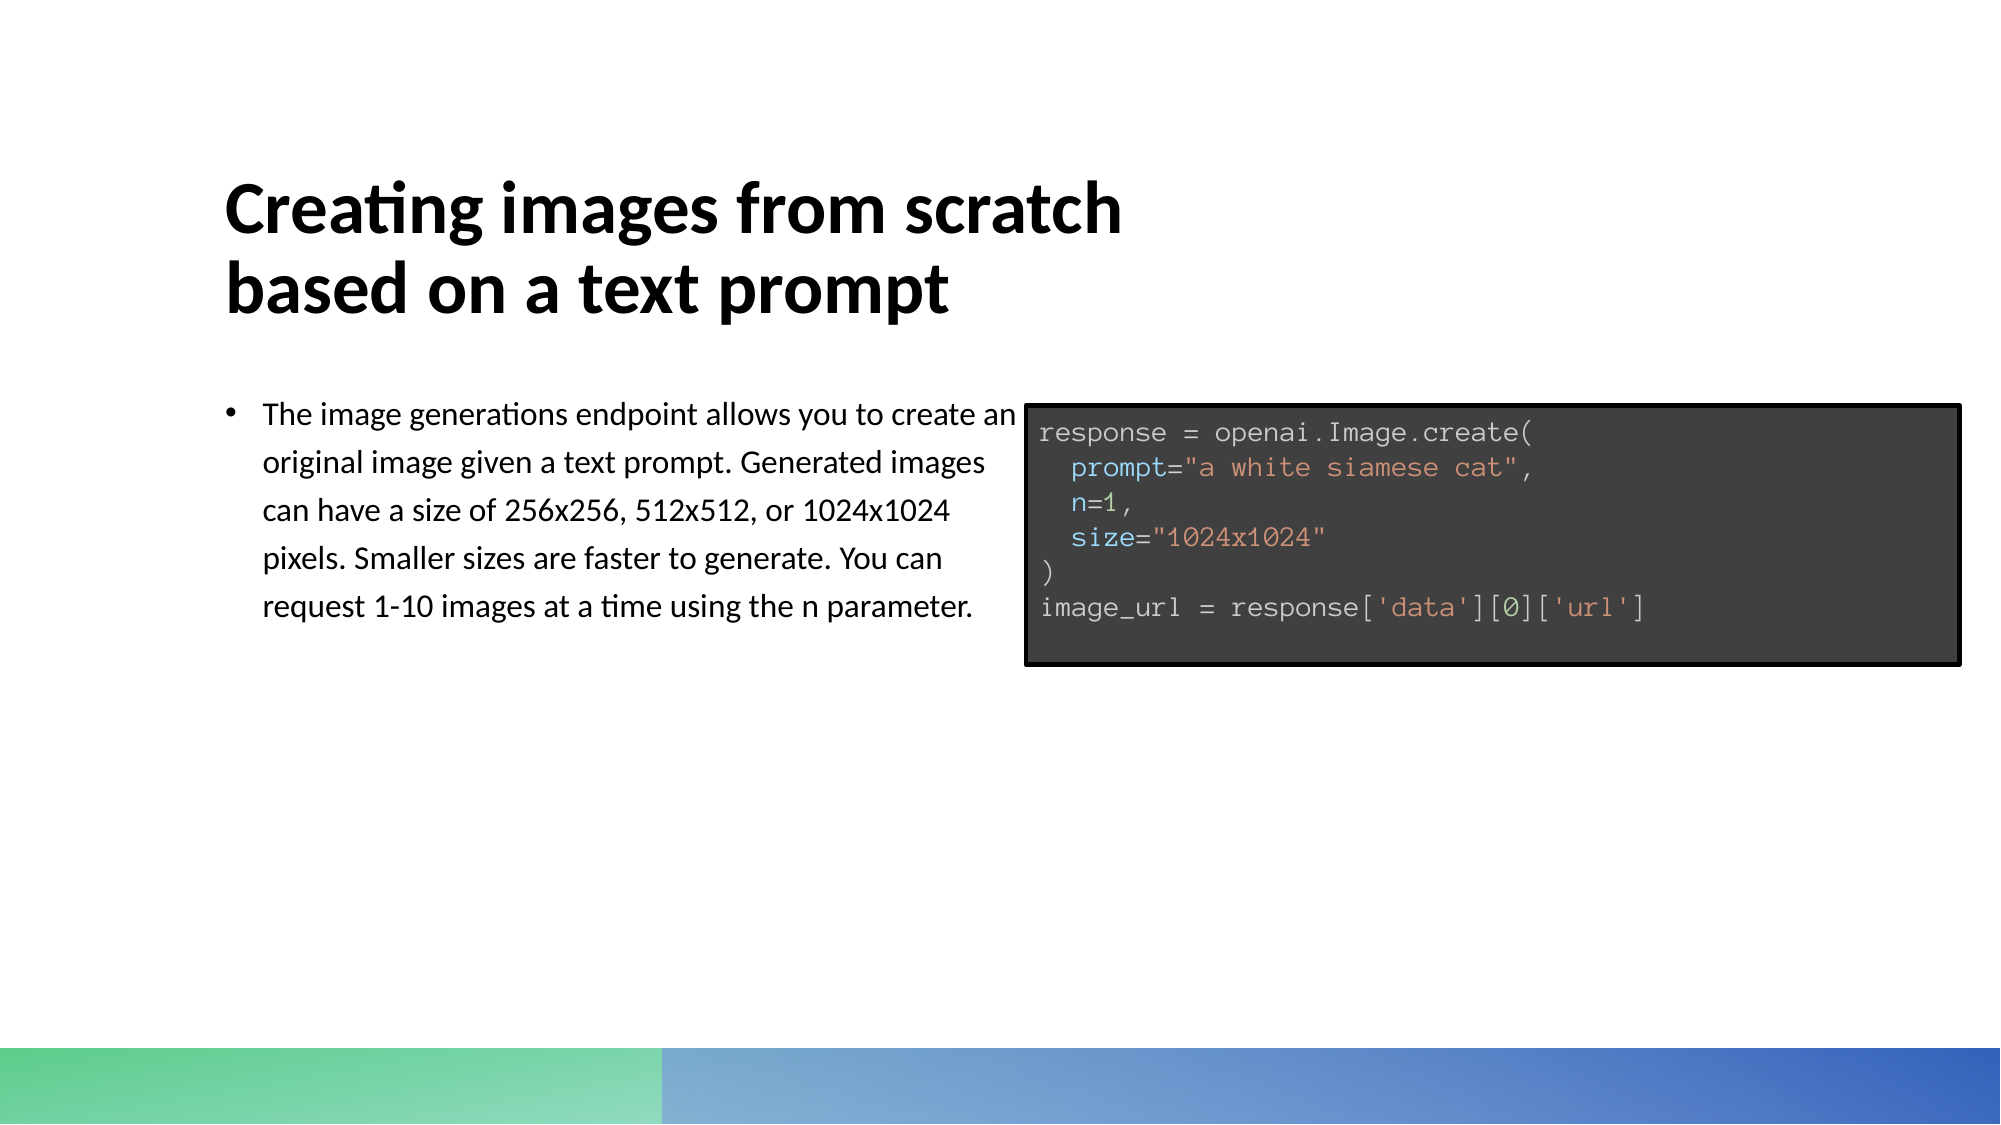

# Creating images from scratch based on a text prompt
The image generations endpoint allows you to create an original image given a text prompt. Generated images can have a size of 256x256, 512x512, or 1024x1024 pixels. Smaller sizes are faster to generate. You can request 1-10 images at a time using the n parameter.
response = openai.Image.create(
  prompt="a white siamese cat",
  n=1,
  size="1024x1024"
)
image_url = response['data'][0]['url']